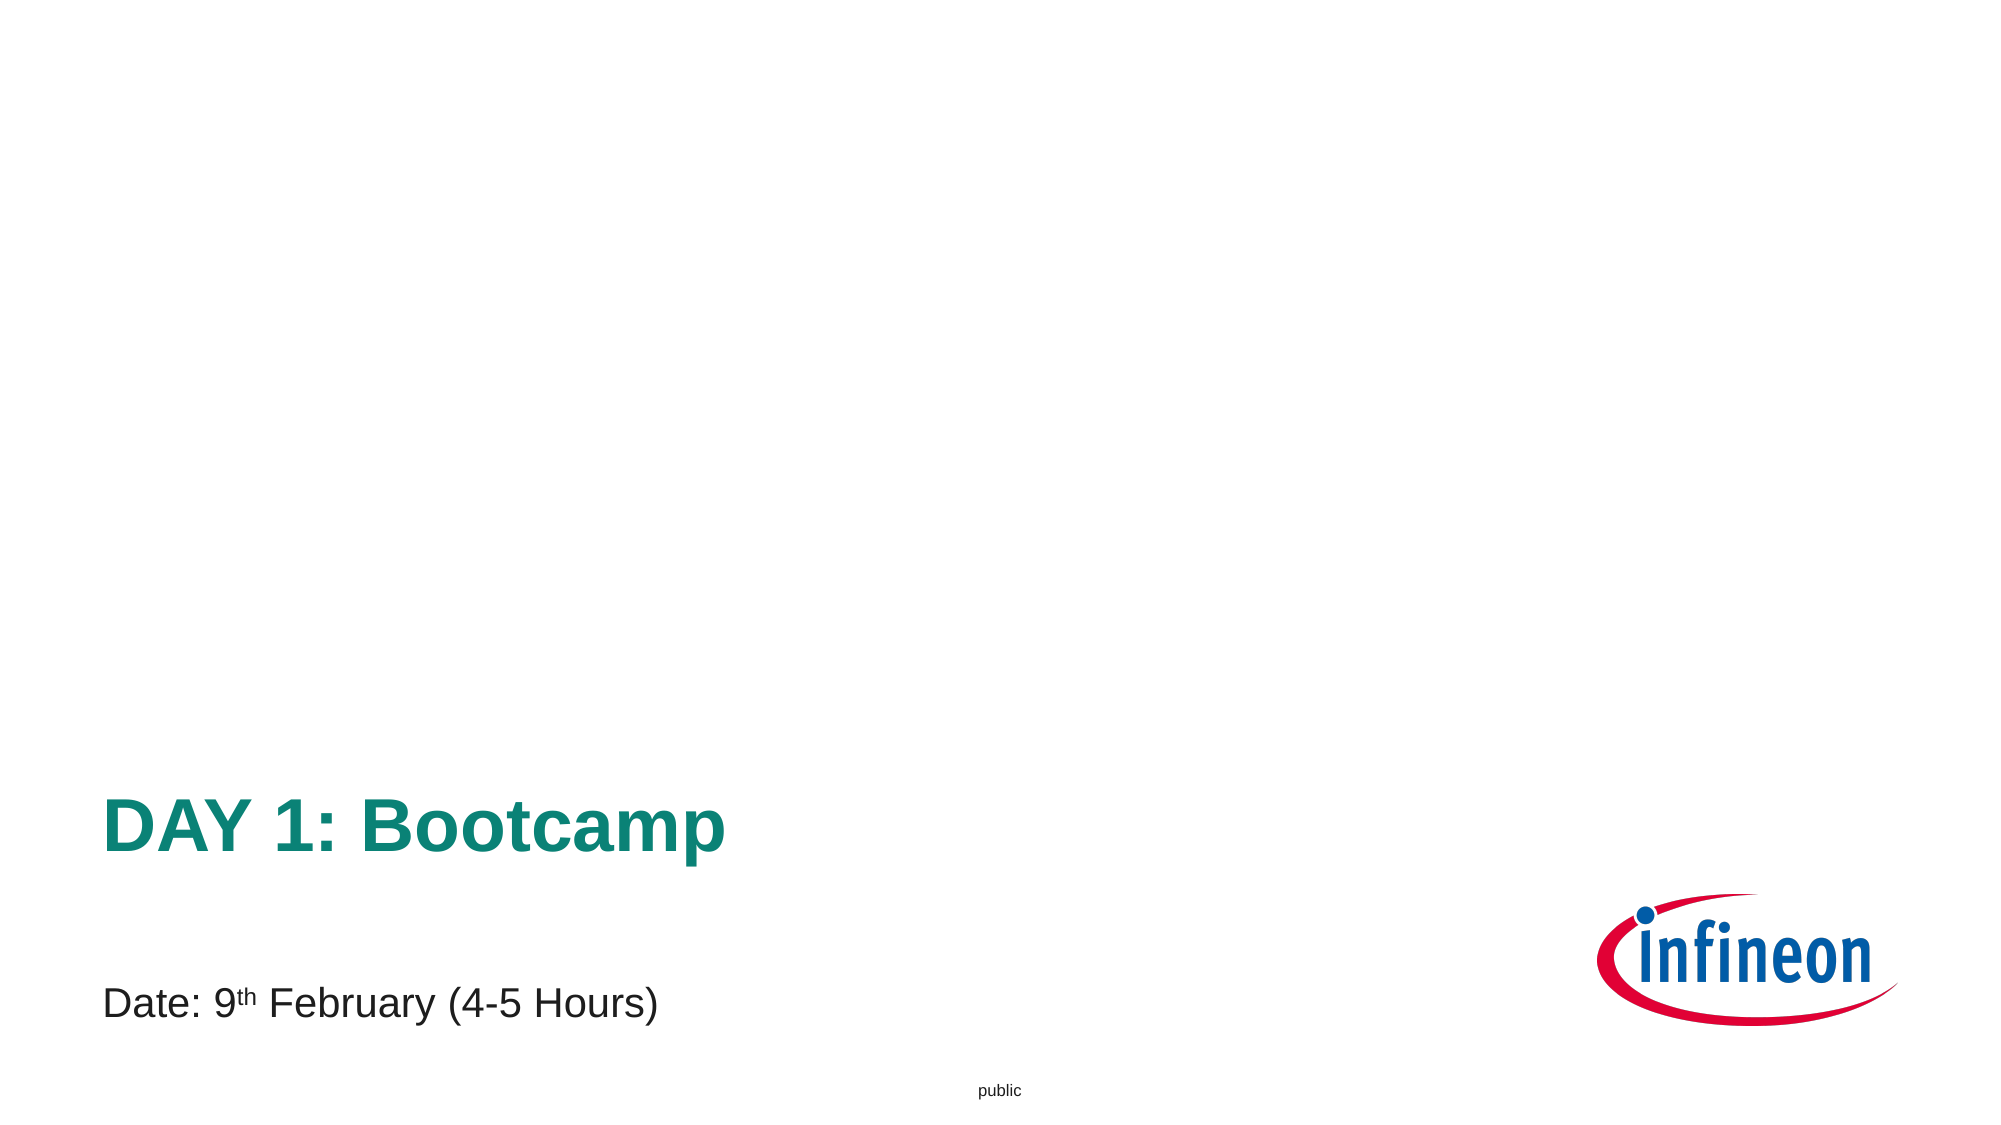

# DAY 1: Bootcamp
Date: 9th February (4-5 Hours)